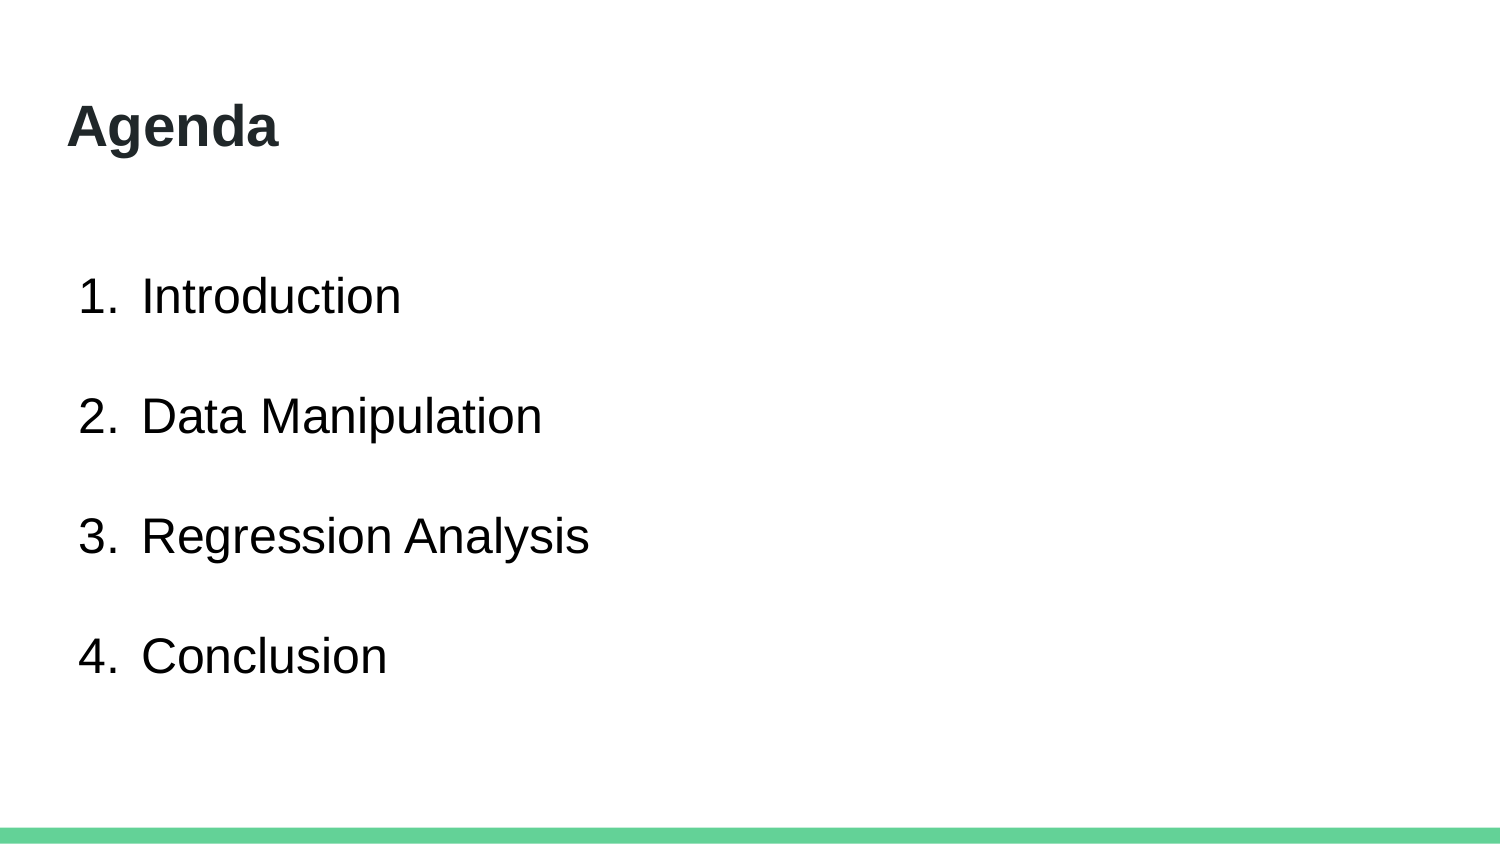

# Agenda
Introduction
Data Manipulation
Regression Analysis
Conclusion